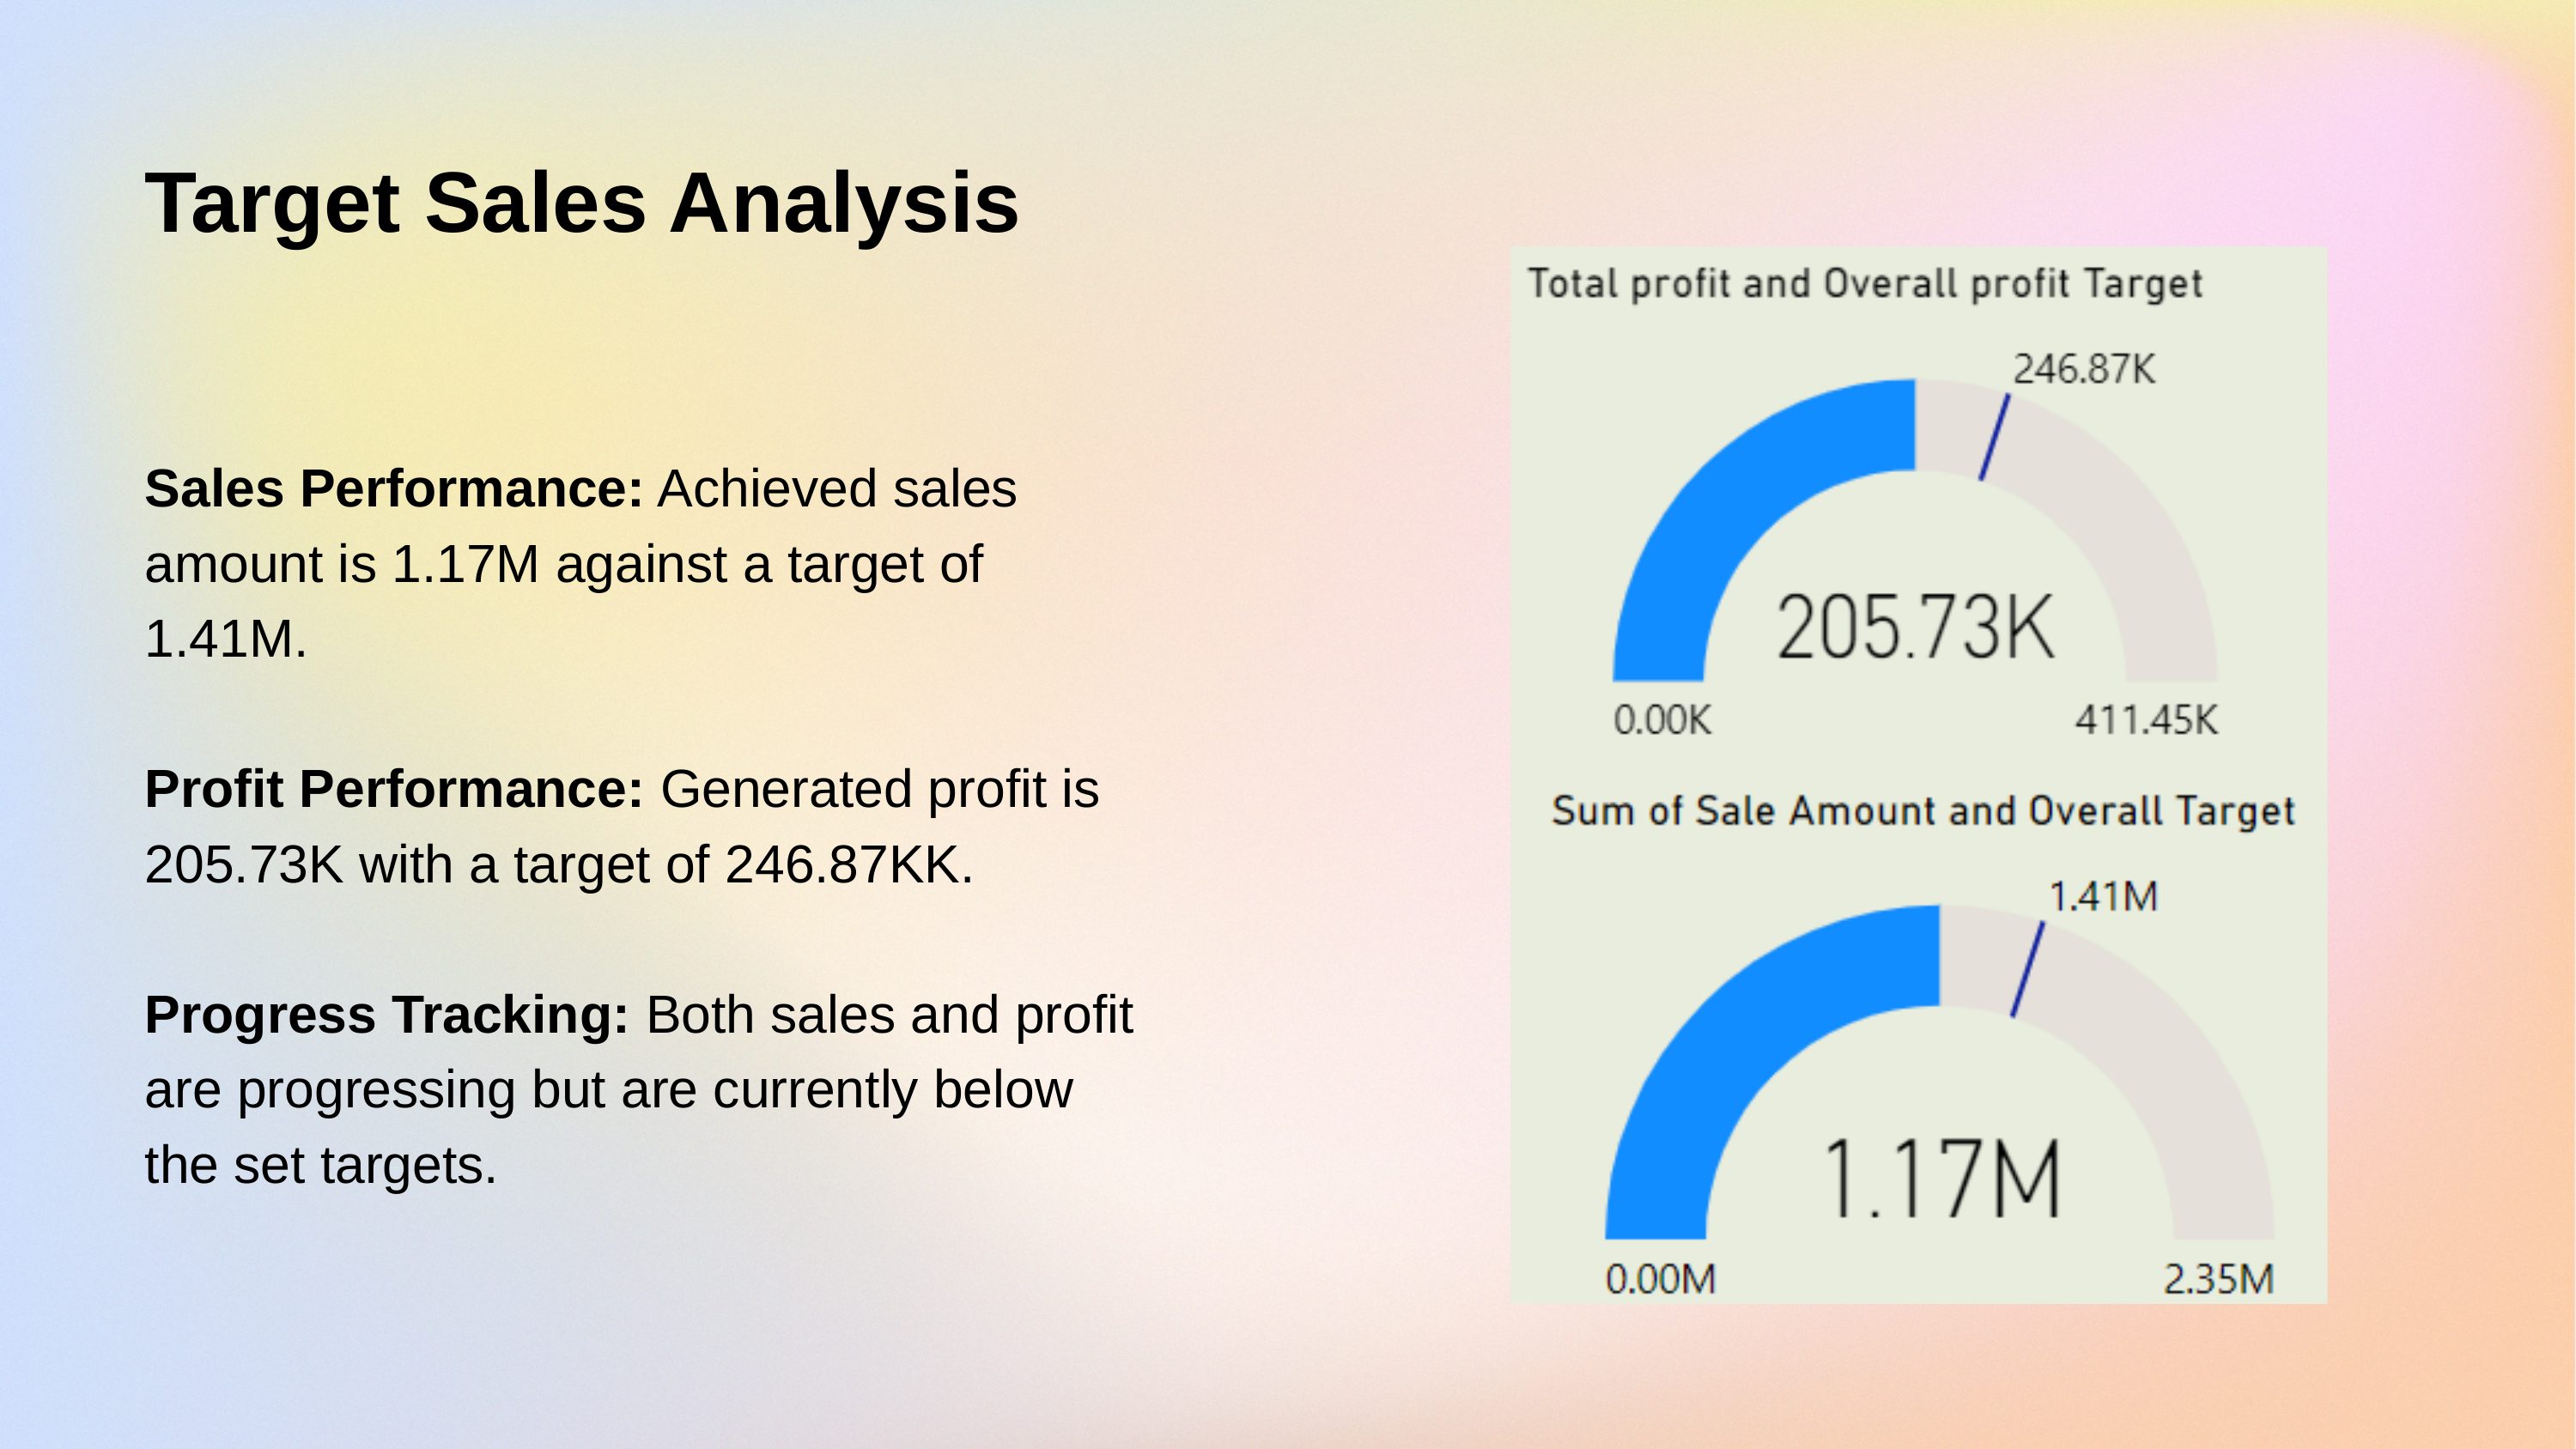

Target Sales Analysis

Sales Performance: Achieved sales amount is 1.17M against a target of 1.41M.

Profit Performance: Generated profit is 205.73K with a target of 246.87KK.

Progress Tracking: Both sales and profit are progressing but are currently below the set targets.